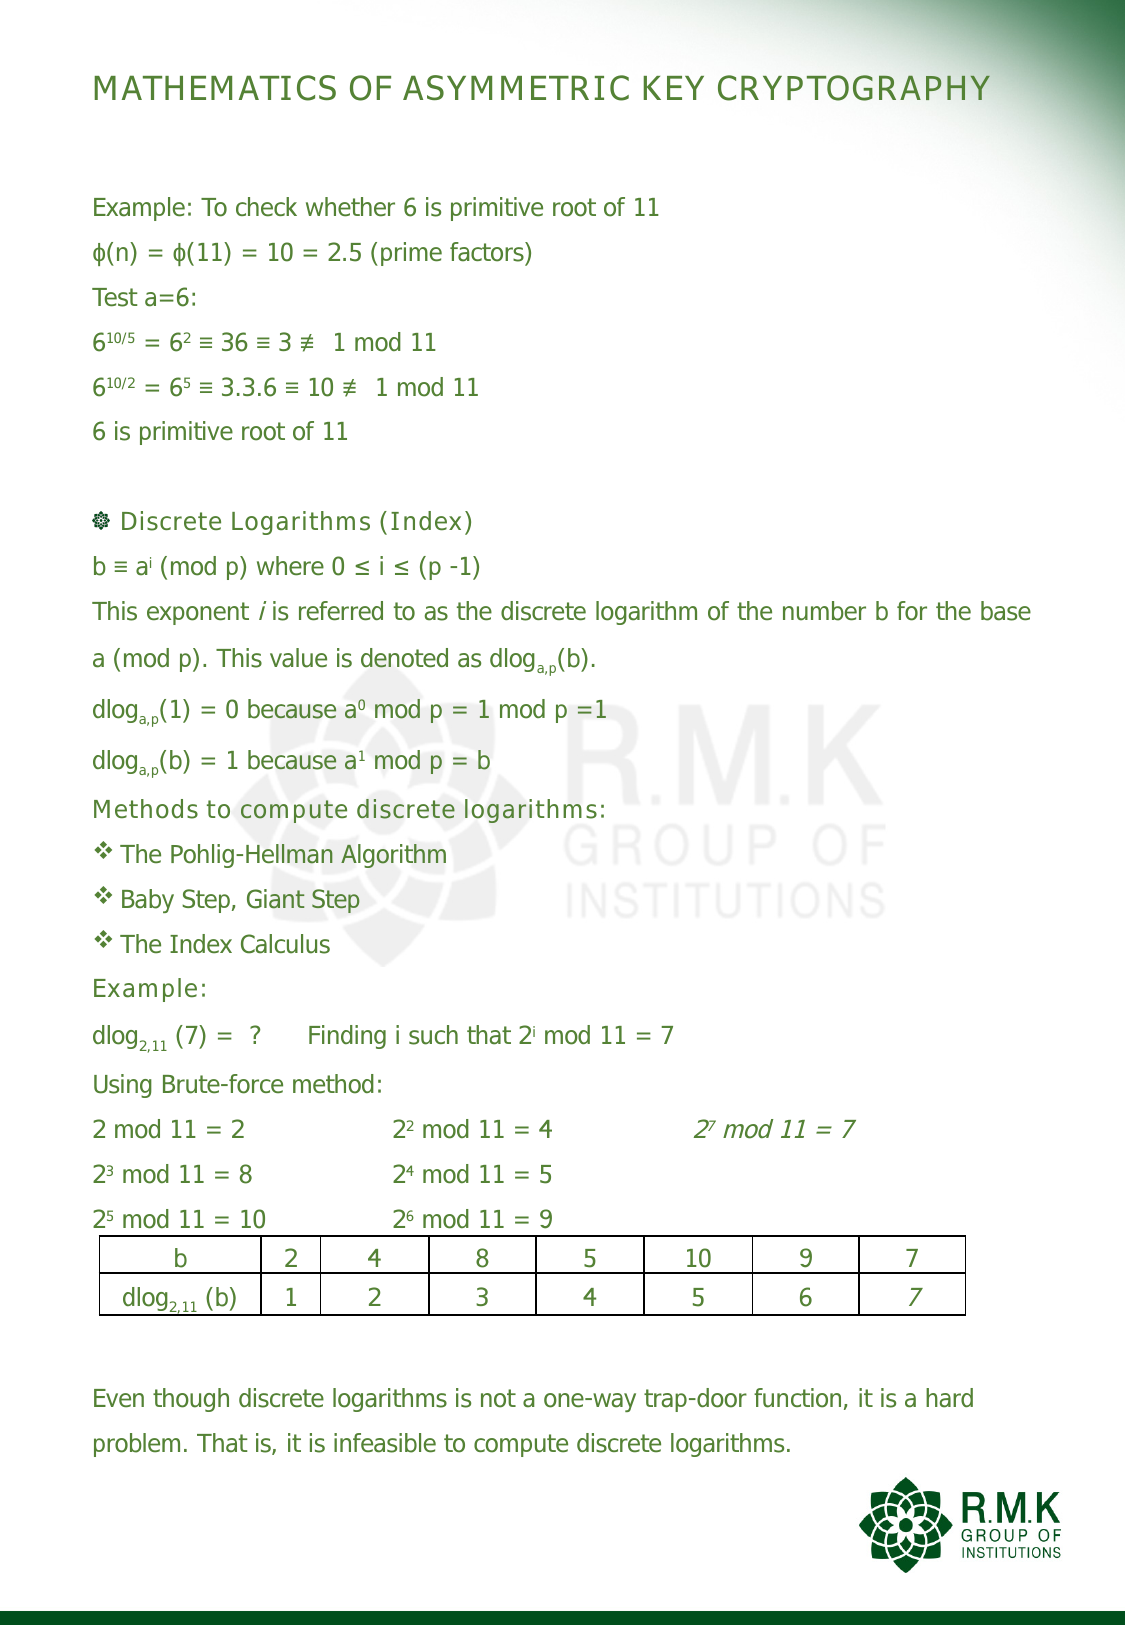

# MATHEMATICS OF ASYMMETRIC KEY CRYPTOGRAPHY
Example: To check whether 6 is primitive root of 11
ɸ(n) = ɸ(11) = 10 = 2.5 (prime factors)
Test a=6:
610/5 = 62 ≡ 36 ≡ 3 ≢ 1 mod 11
610/2 = 65 ≡ 3.3.6 ≡ 10 ≢ 1 mod 11
6 is primitive root of 11

Discrete Logarithms (Index)
b ≡ ai (mod p) where 0 ≤ i ≤ (p -1)
This exponent i is referred to as the discrete logarithm of the number b for the base a (mod p). This value is denoted as dloga,p(b).
dloga,p(1) = 0 because a0 mod p = 1 mod p =1
dloga,p(b) = 1 because a1 mod p = b
Methods to compute discrete logarithms:
The Pohlig-Hellman Algorithm
Baby Step, Giant Step
The Index Calculus
Example:
dlog2,11 (7) =  ?      Finding i such that 2i mod 11 = 7
Using Brute-force method:
2 mod 11 = 2	22 mod 11 = 4	27 mod 11 = 7
23 mod 11 = 8	24 mod 11 = 5
25 mod 11 = 10	26 mod 11 = 9

Even though discrete logarithms is not a one-way trap-door function, it is a hard problem. That is, it is infeasible to compute discrete logarithms.
| b | 2 | 4 | 8 | 5 | 10 | 9 | 7 |
| --- | --- | --- | --- | --- | --- | --- | --- |
| dlog2,11 (b) | 1 | 2 | 3 | 4 | 5 | 6 | 7 |